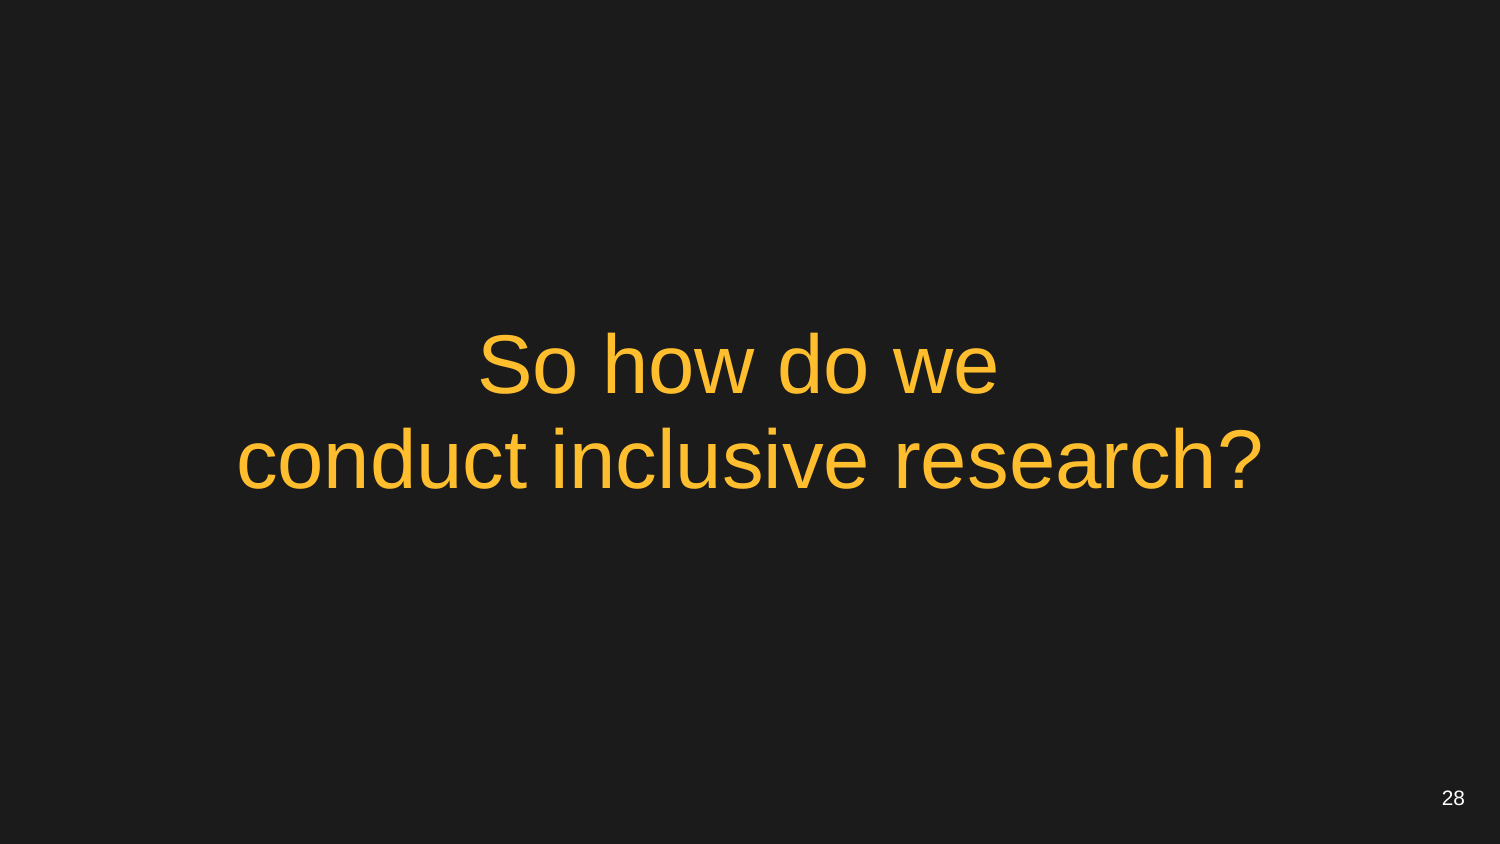

# So how do we
conduct inclusive research?
28